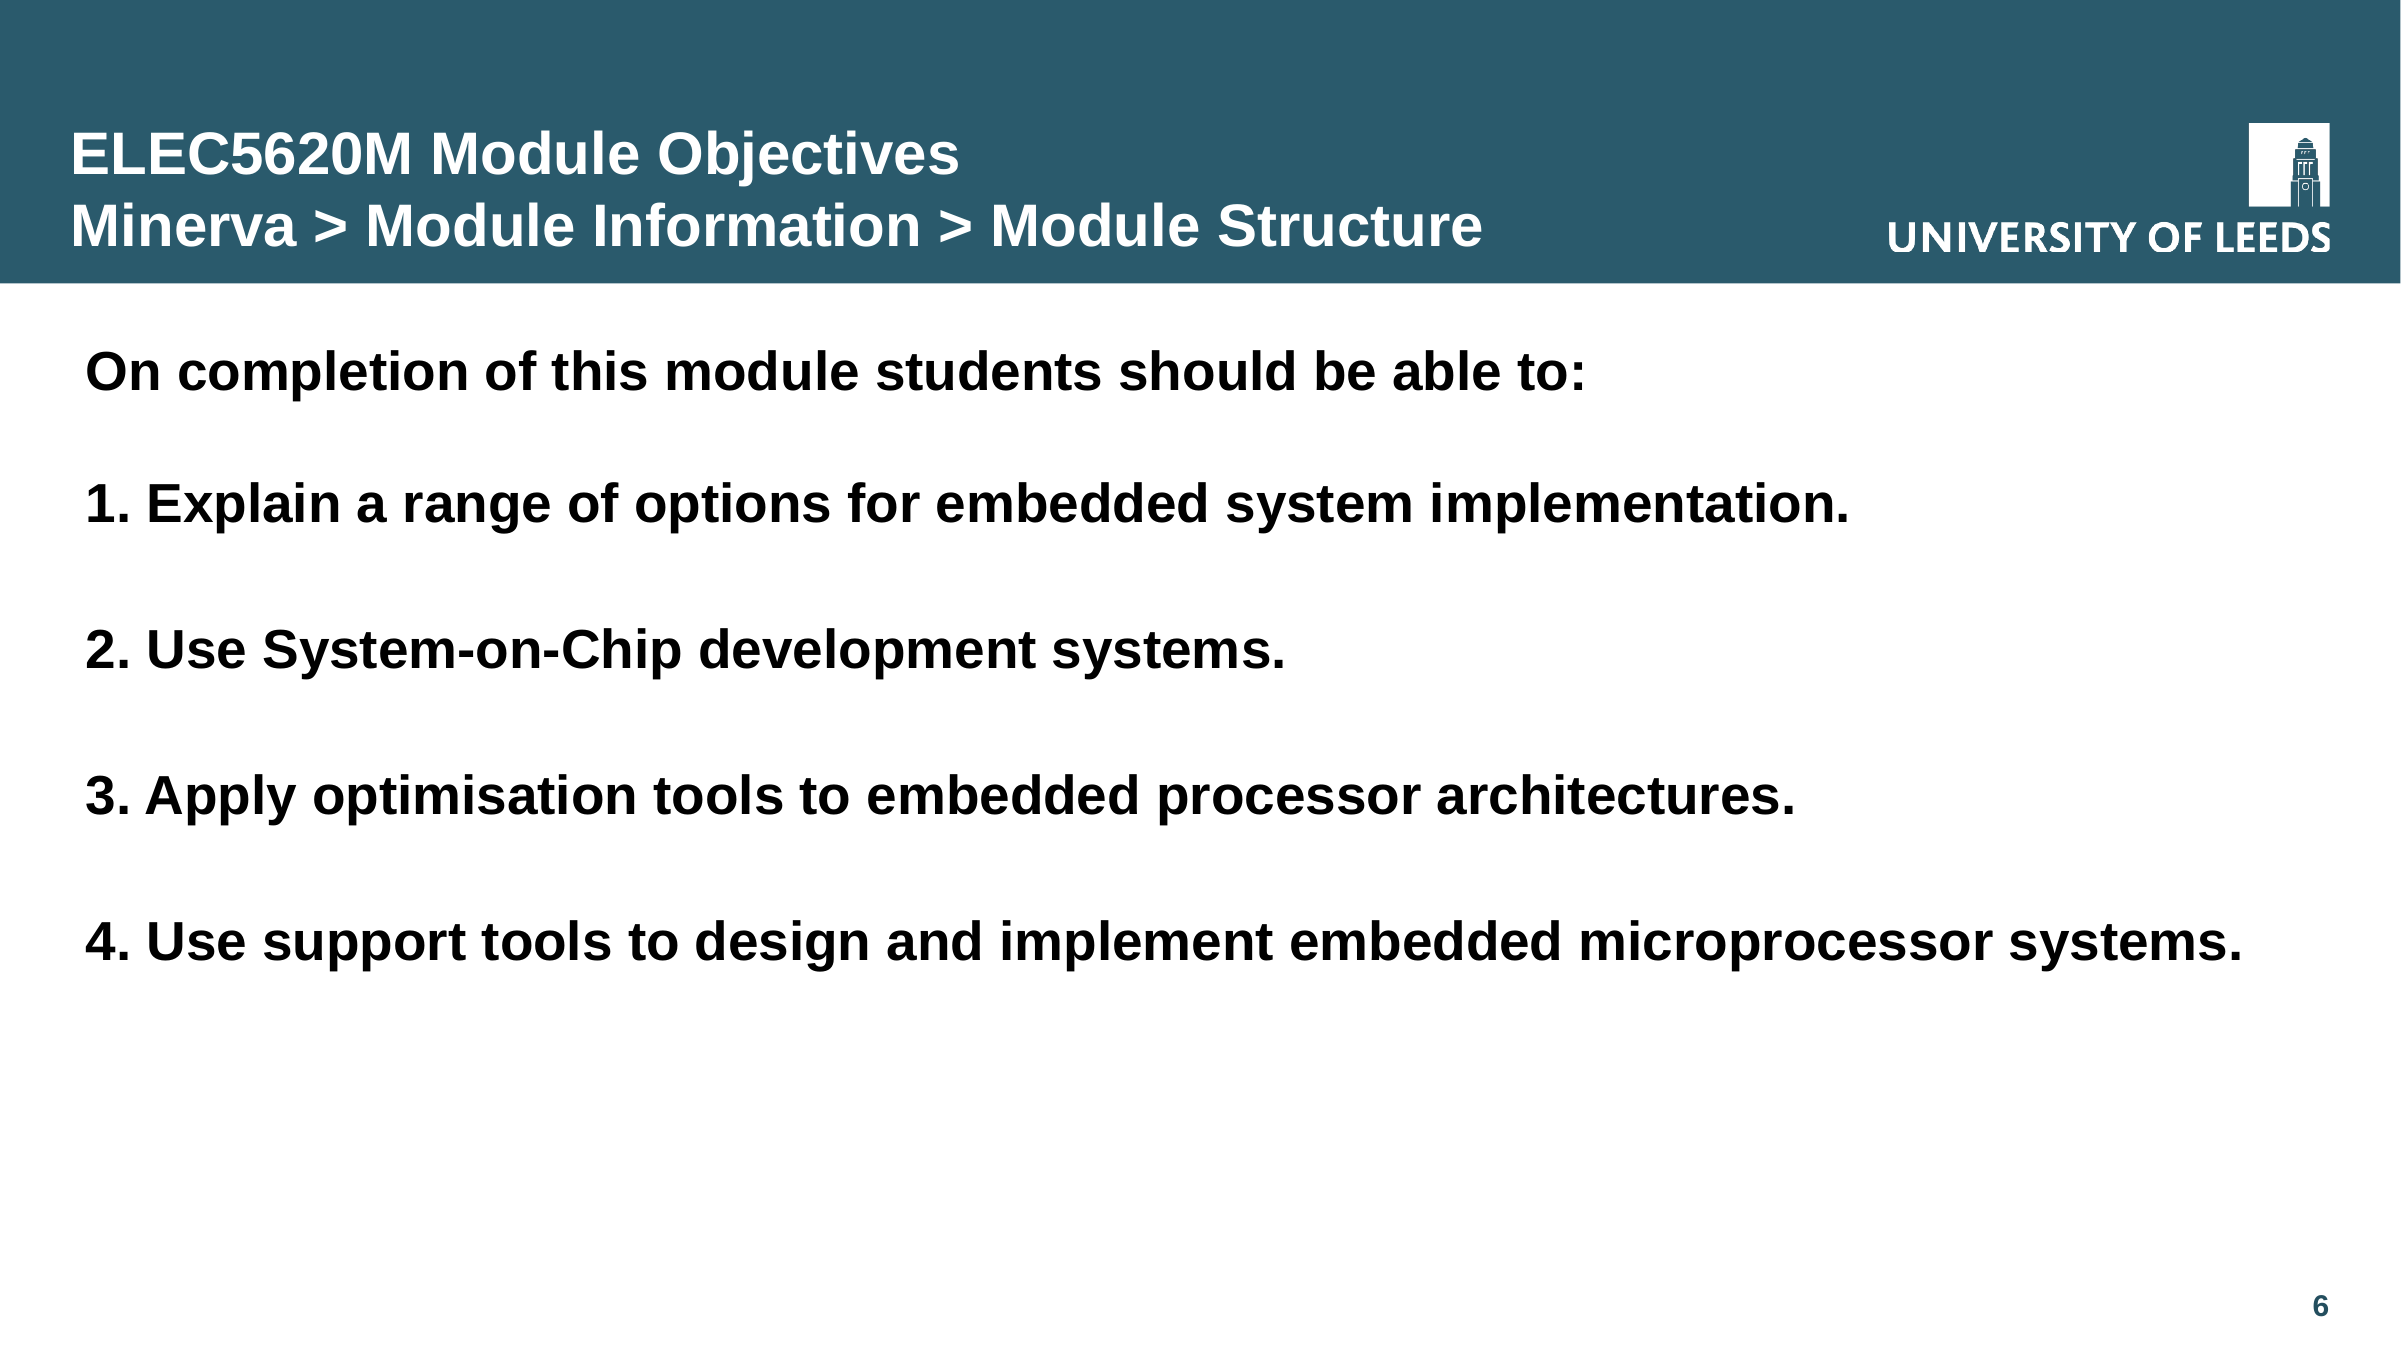

# ELEC5620M Module Objectives Minerva > Module Information > Module Structure
On completion of this module students should be able to:
1. Explain a range of options for embedded system implementation.
2. Use System-on-Chip development systems.
3. Apply optimisation tools to embedded processor architectures.
4. Use support tools to design and implement embedded microprocessor systems.